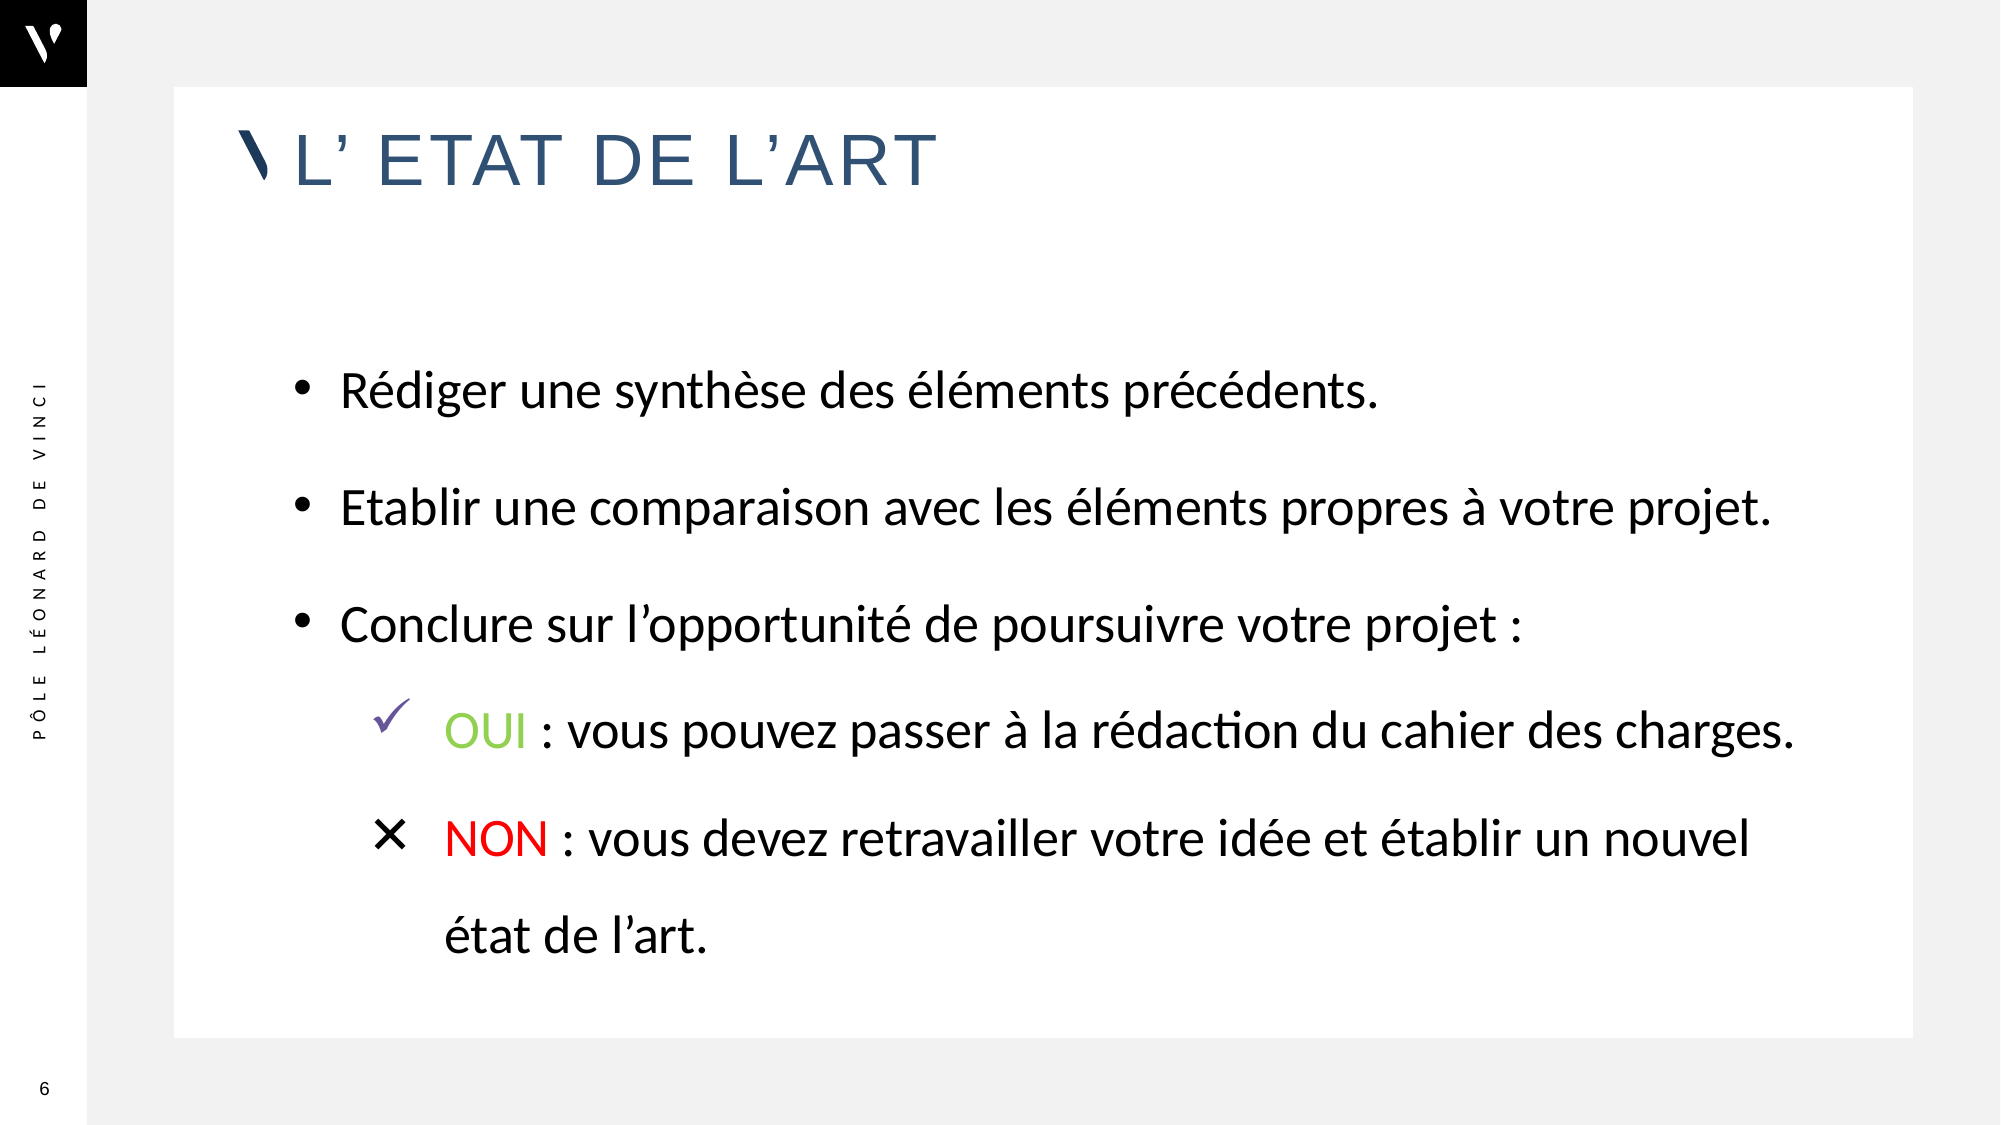

# L’ Etat de l’art
Rédiger une synthèse des éléments précédents.
Etablir une comparaison avec les éléments propres à votre projet.
Conclure sur l’opportunité de poursuivre votre projet :
OUI : vous pouvez passer à la rédaction du cahier des charges.
NON : vous devez retravailler votre idée et établir un nouvel état de l’art.
6